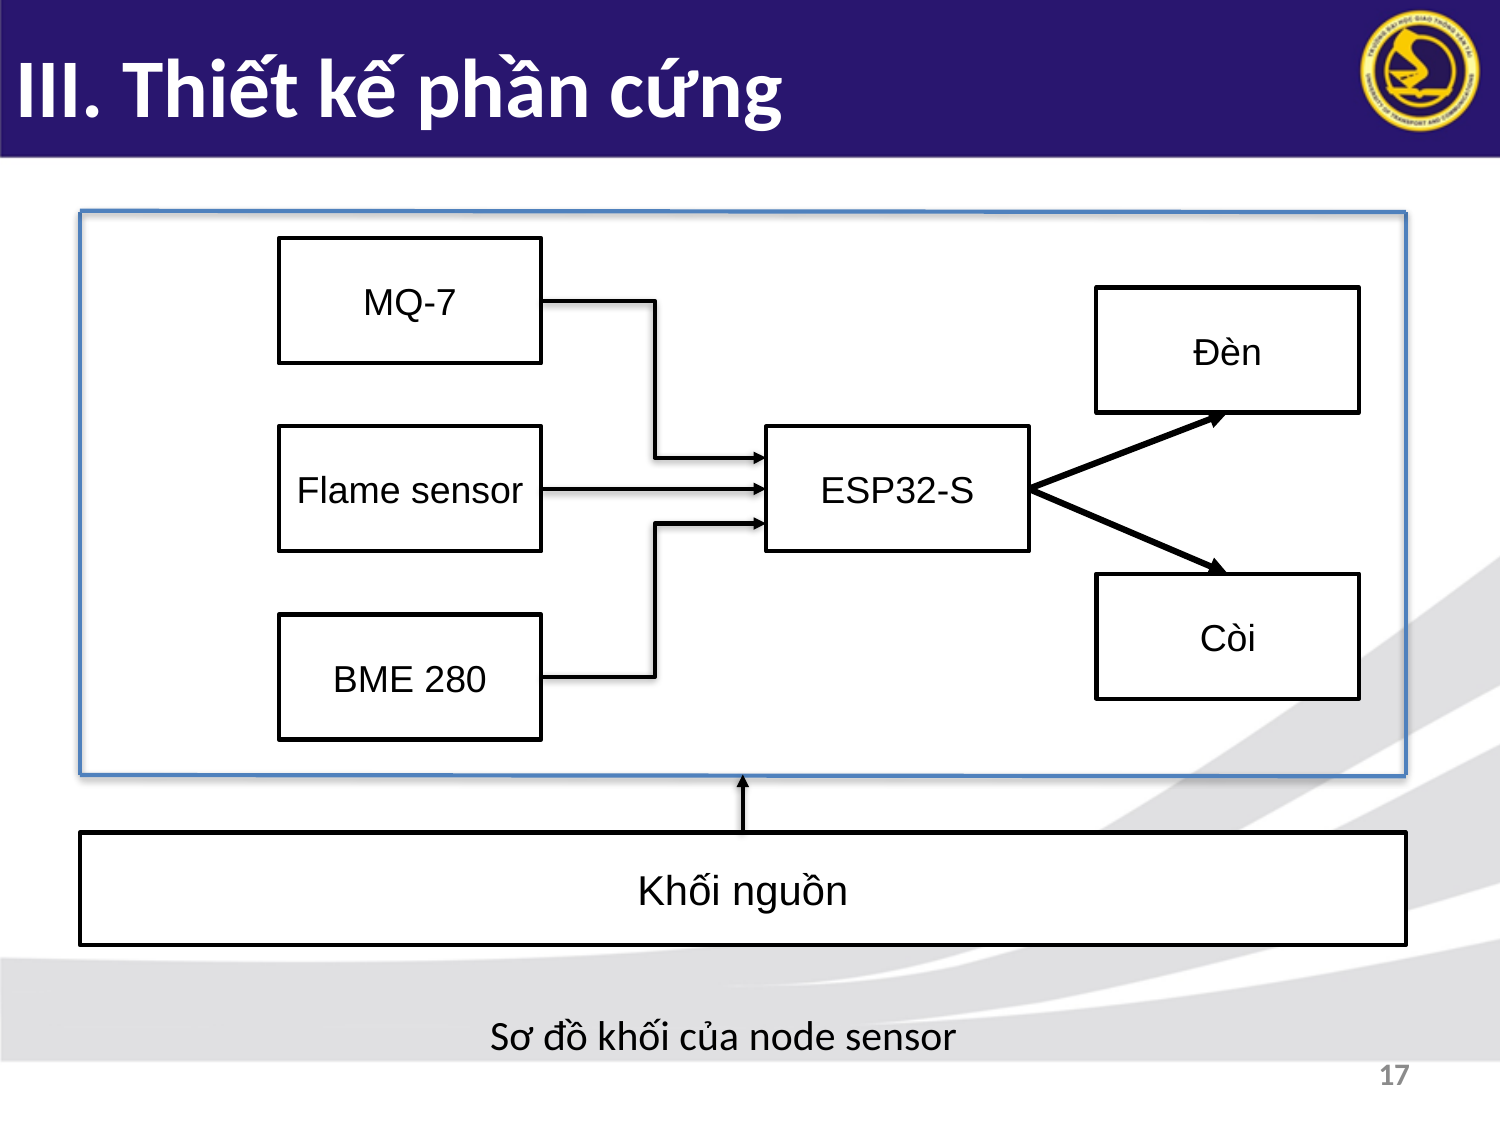

# III. Thiết kế phần cứng
MQ-7
Đèn
Flame sensor
ESP32-S
Còi
BME 280
Khối nguồn
Sơ đồ khối của node sensor
17